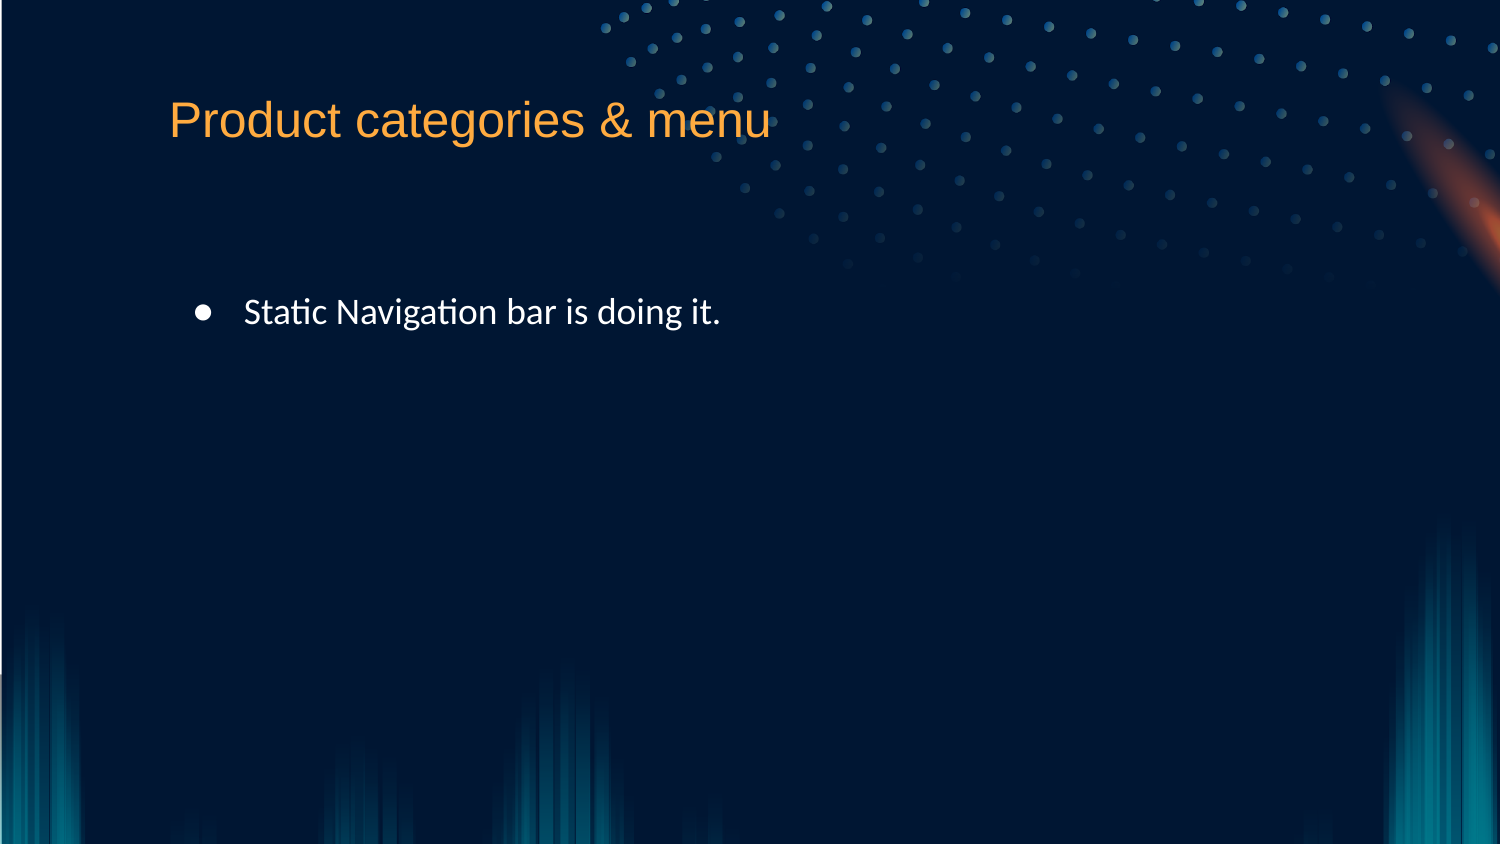

# Product categories & menu
Static Navigation bar is doing it.